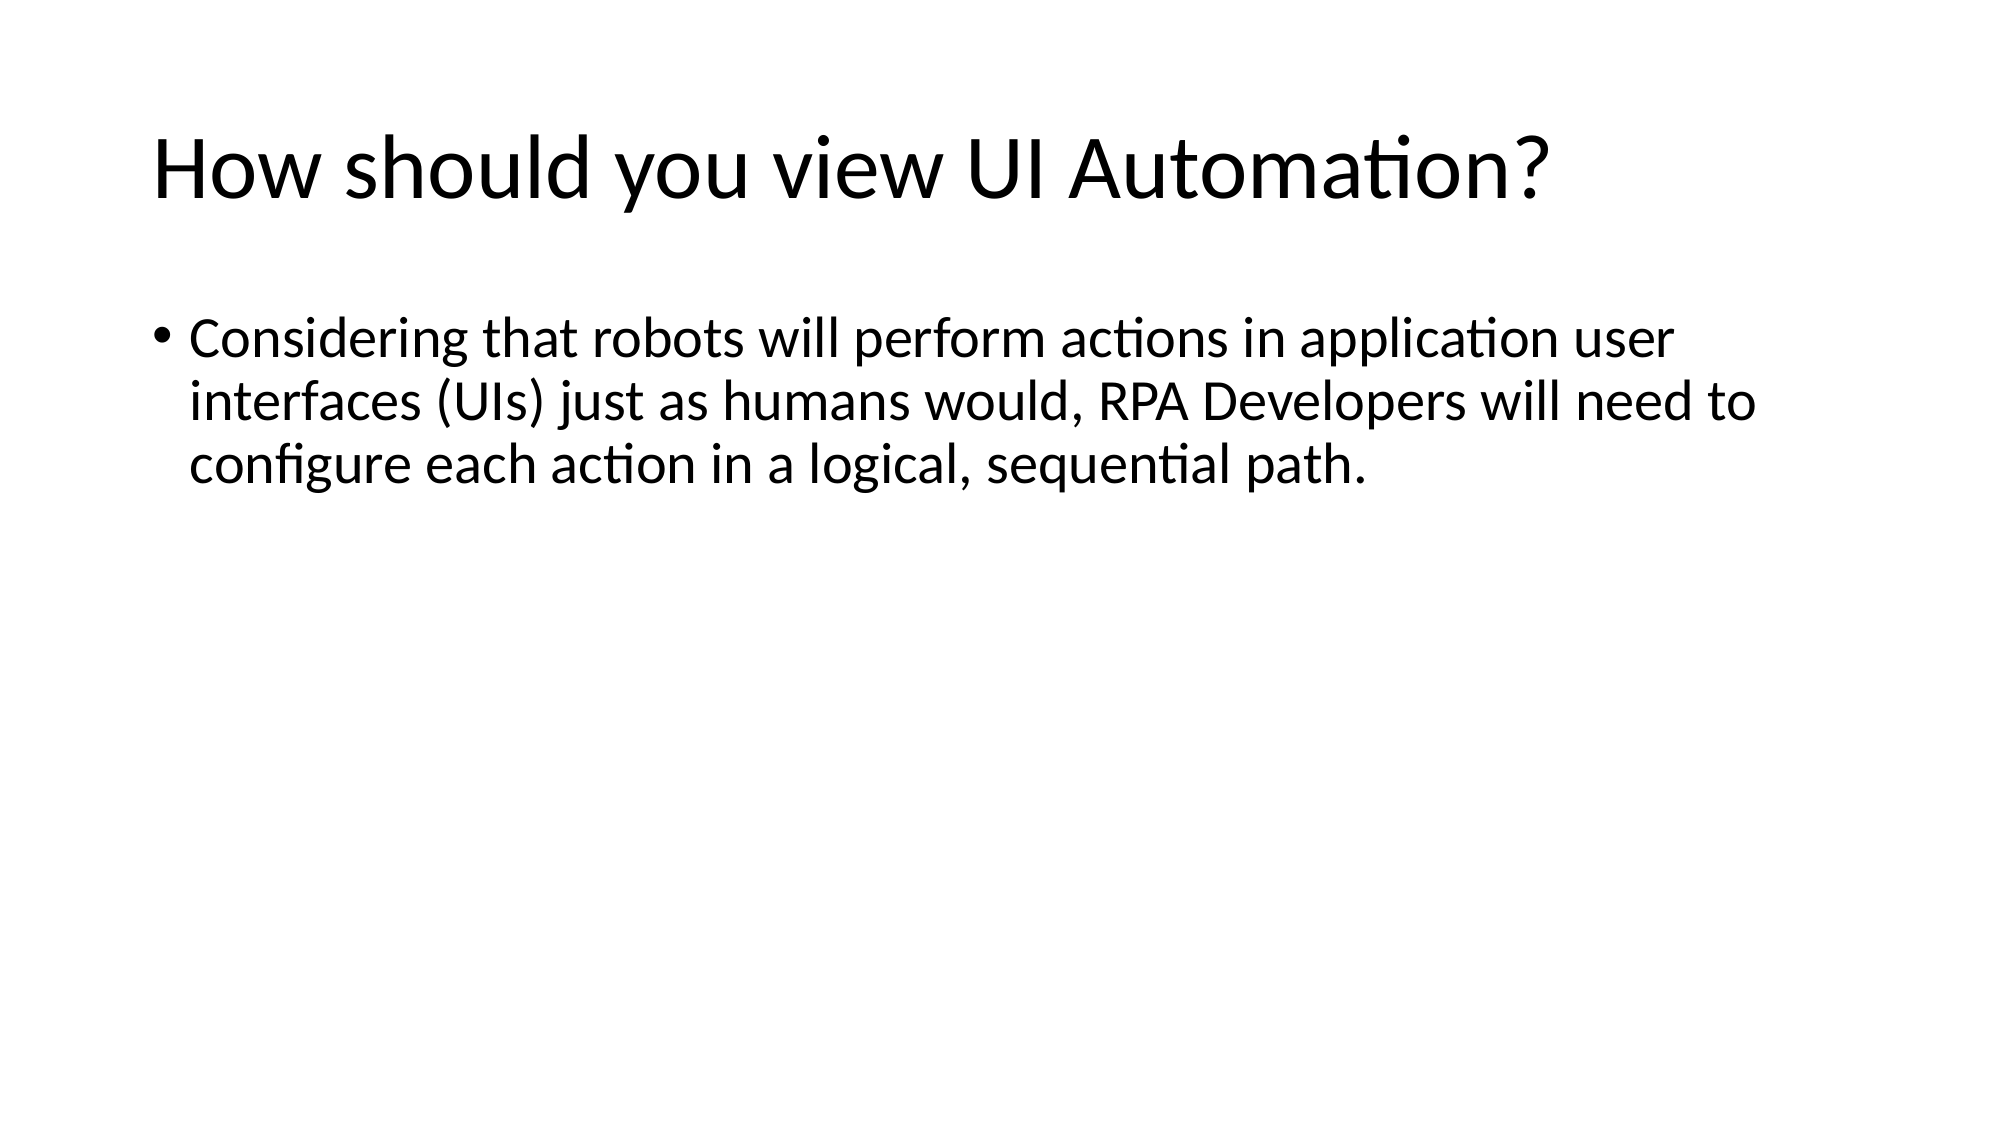

# How should you view UI Automation?
Considering that robots will perform actions in application user interfaces (UIs) just as humans would, RPA Developers will need to configure each action in a logical, sequential path.